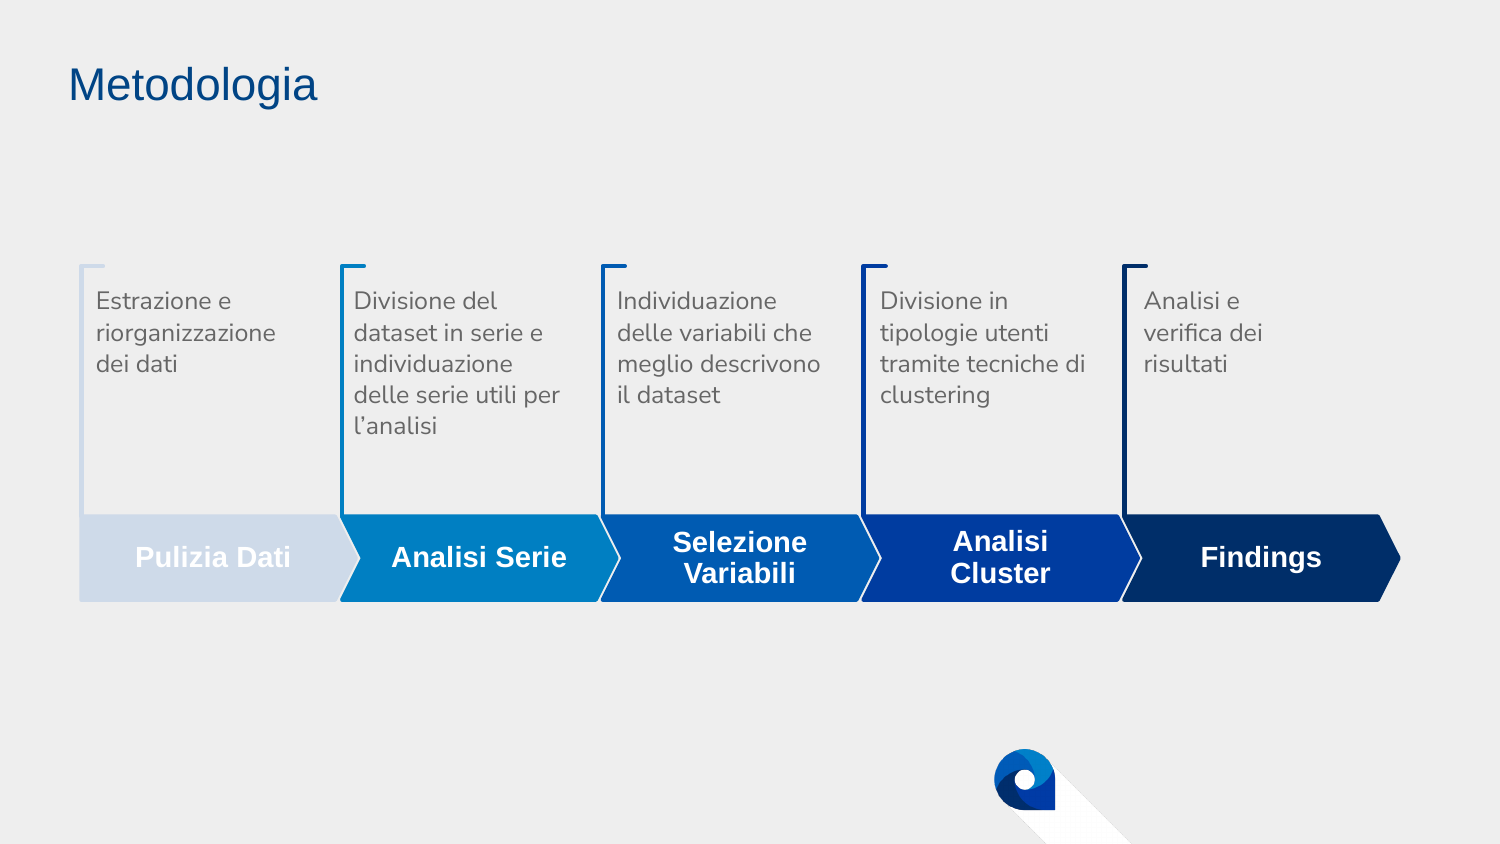

# Metodologia
Pulizia Dati
Analisi Serie
Selezione Variabili

Analisi Cluster

Findings
Estrazione e riorganizzazione dei dati
Divisione del dataset in serie e individuazione delle serie utili per l’analisi
Individuazione delle variabili che meglio descrivono il dataset
Divisione in tipologie utenti tramite tecniche di clustering
Analisi e verifica dei risultati